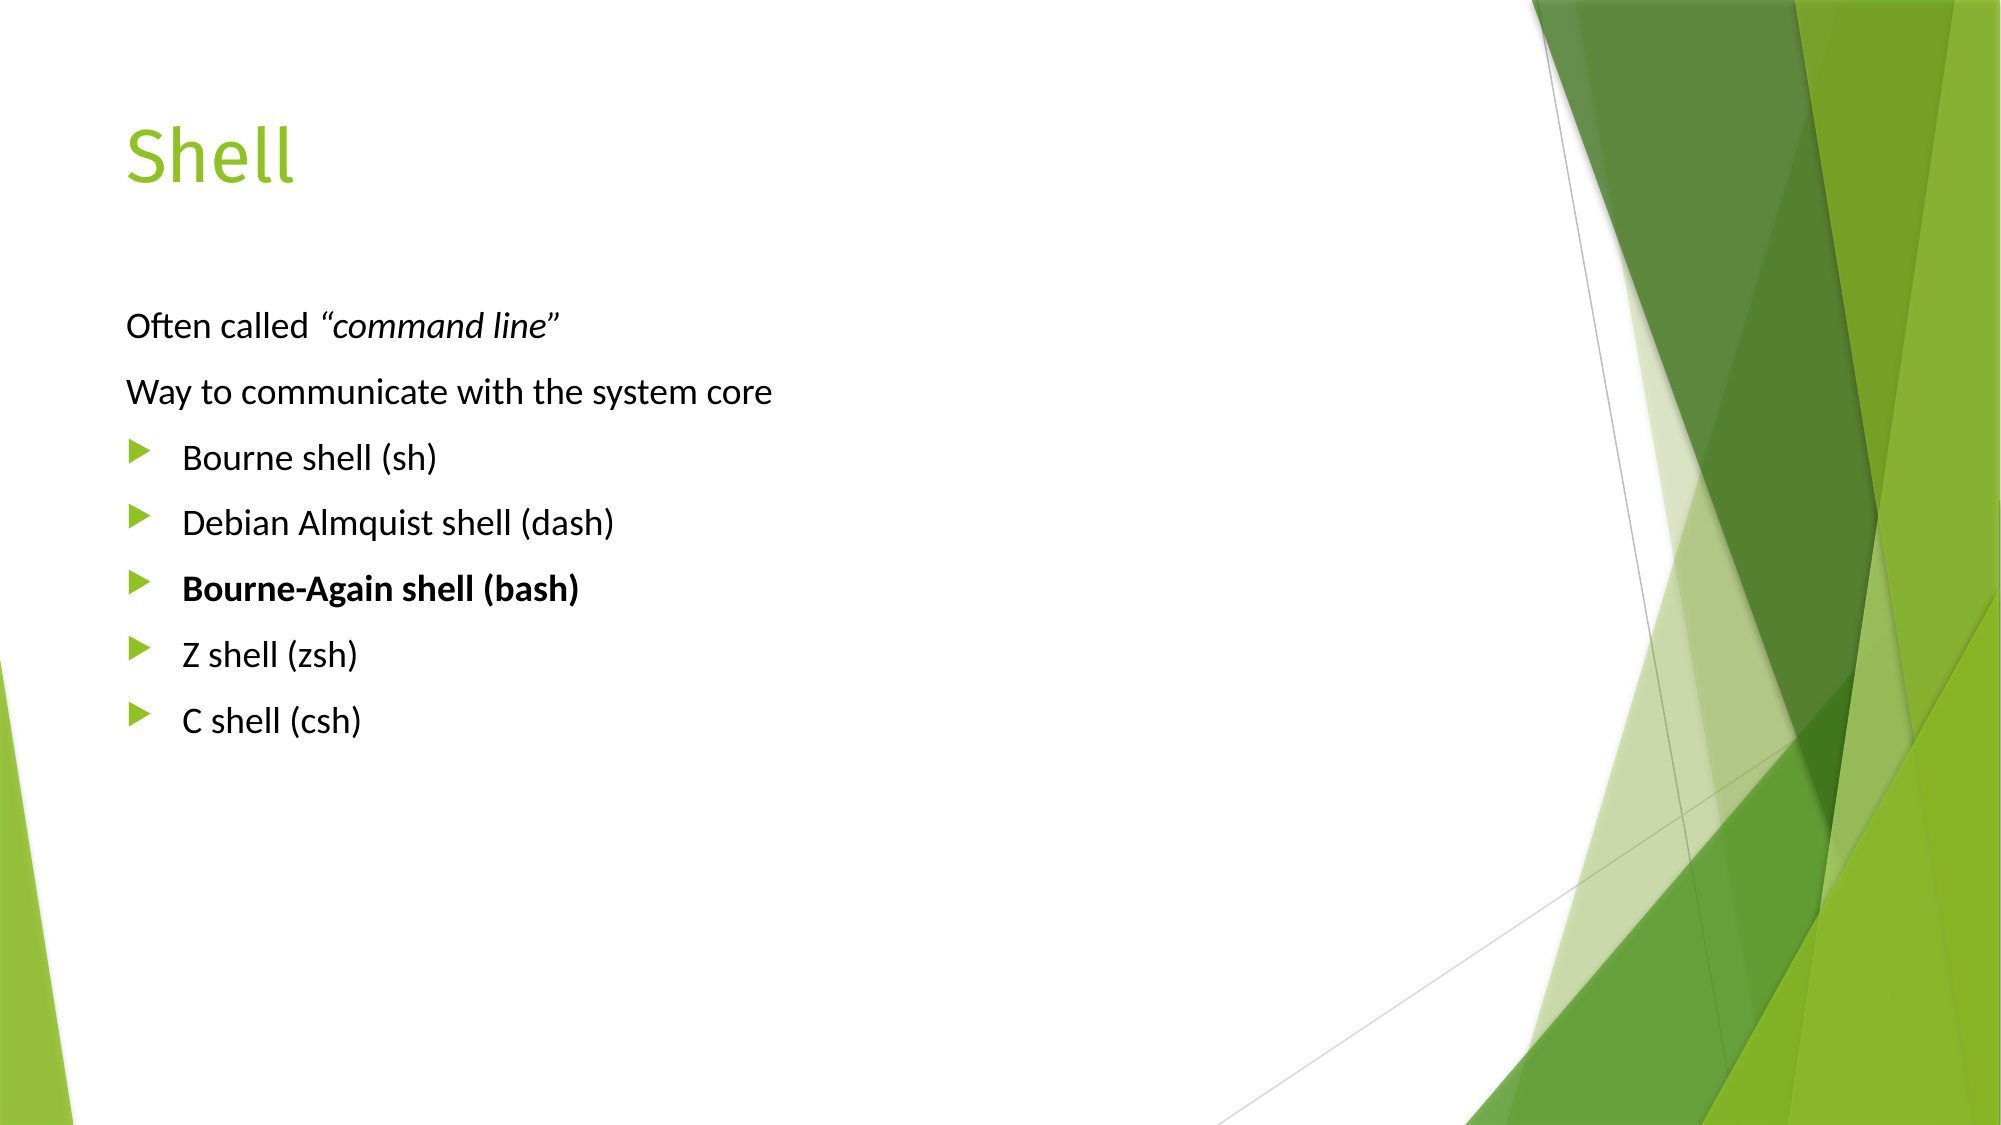

# Shell
Often called “command line”
Way to communicate with the system core
Bourne shell (sh)
Debian Almquist shell (dash)
Bourne-Again shell (bash)
Z shell (zsh)
C shell (csh)